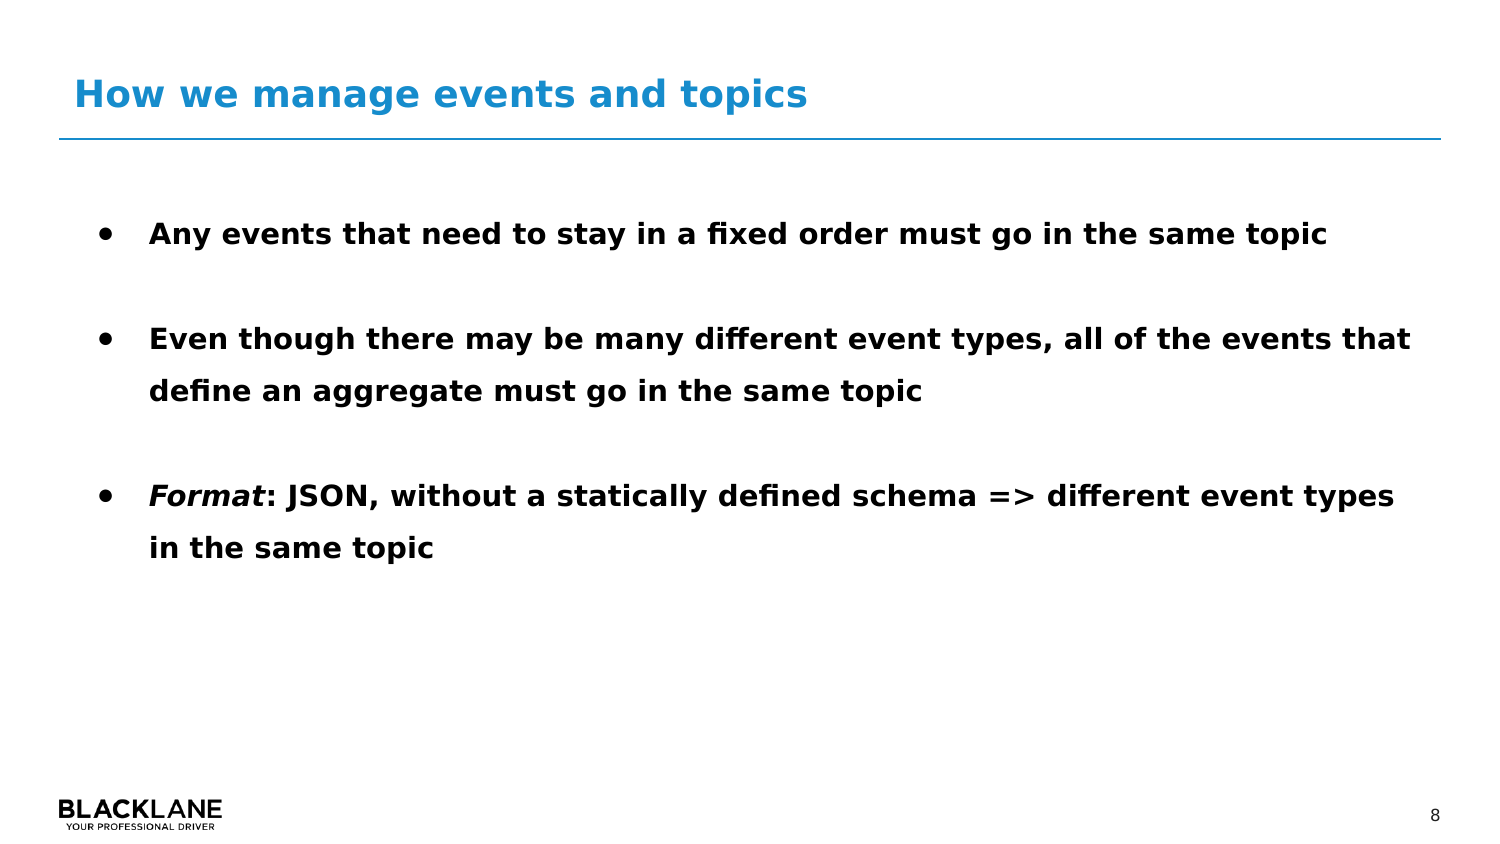

# How we manage events and topics

Any events that need to stay in a fixed order must go in the same topic

Even though there may be many different event types, all of the events that define an aggregate must go in the same topic

Format: JSON, without a statically defined schema => different event types in the same topic